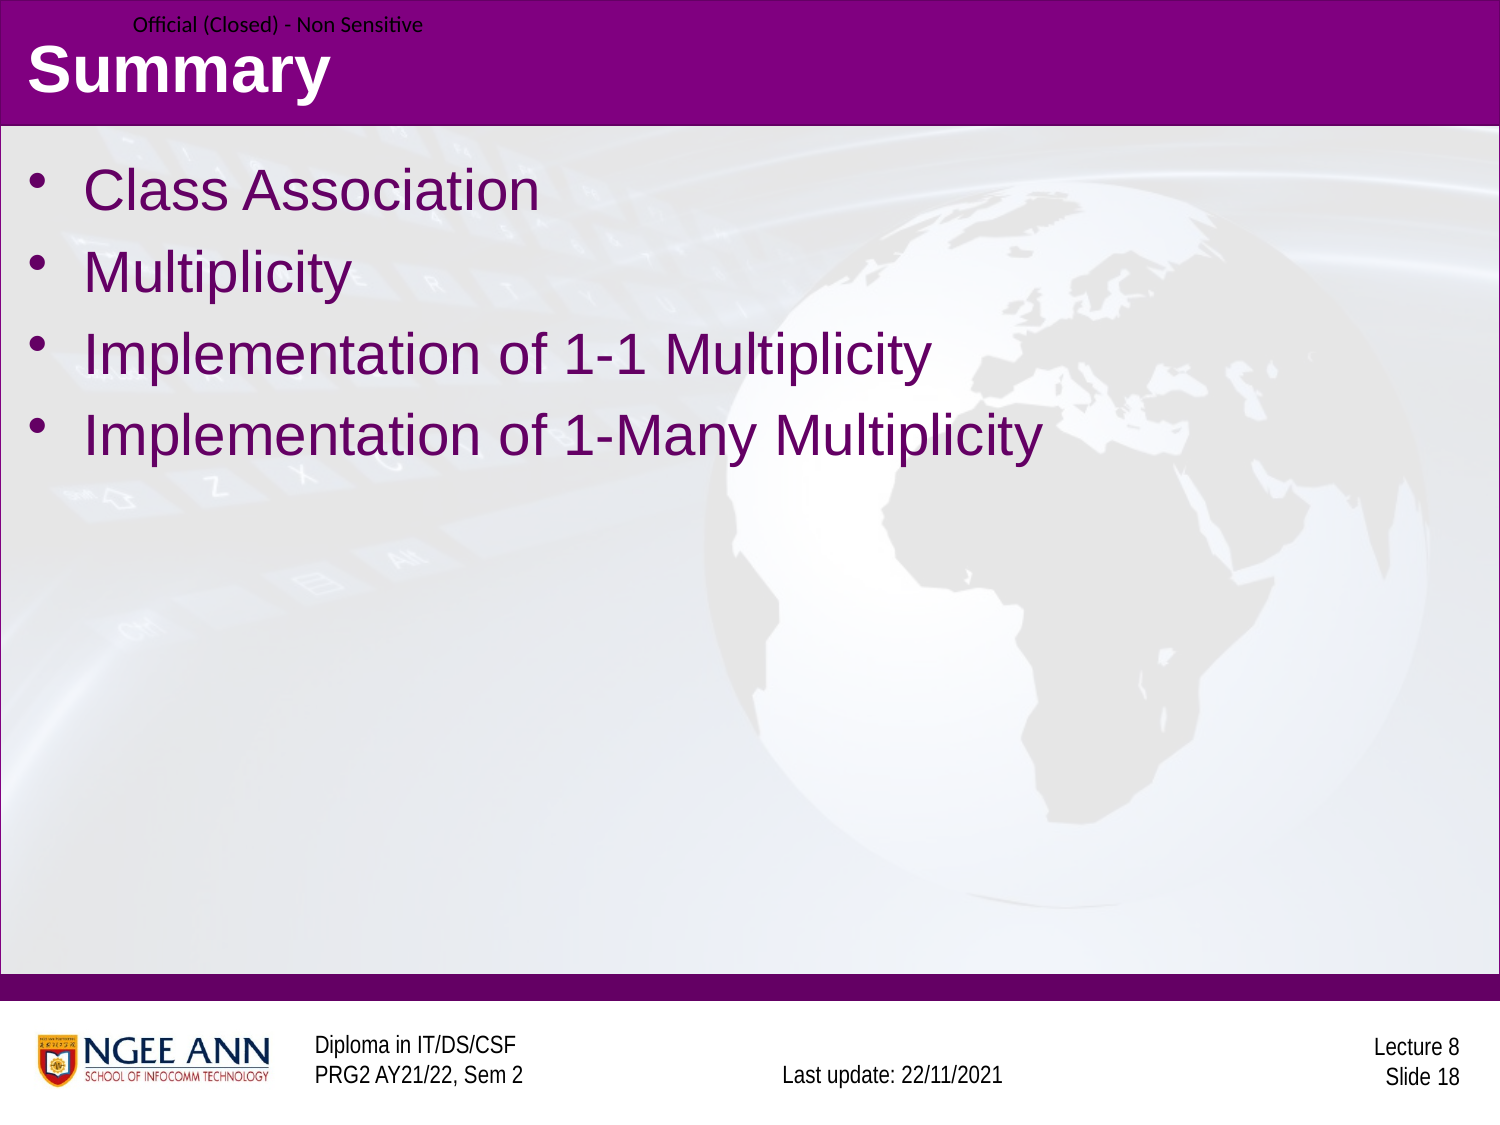

# Summary
Class Association
Multiplicity
Implementation of 1-1 Multiplicity
Implementation of 1-Many Multiplicity